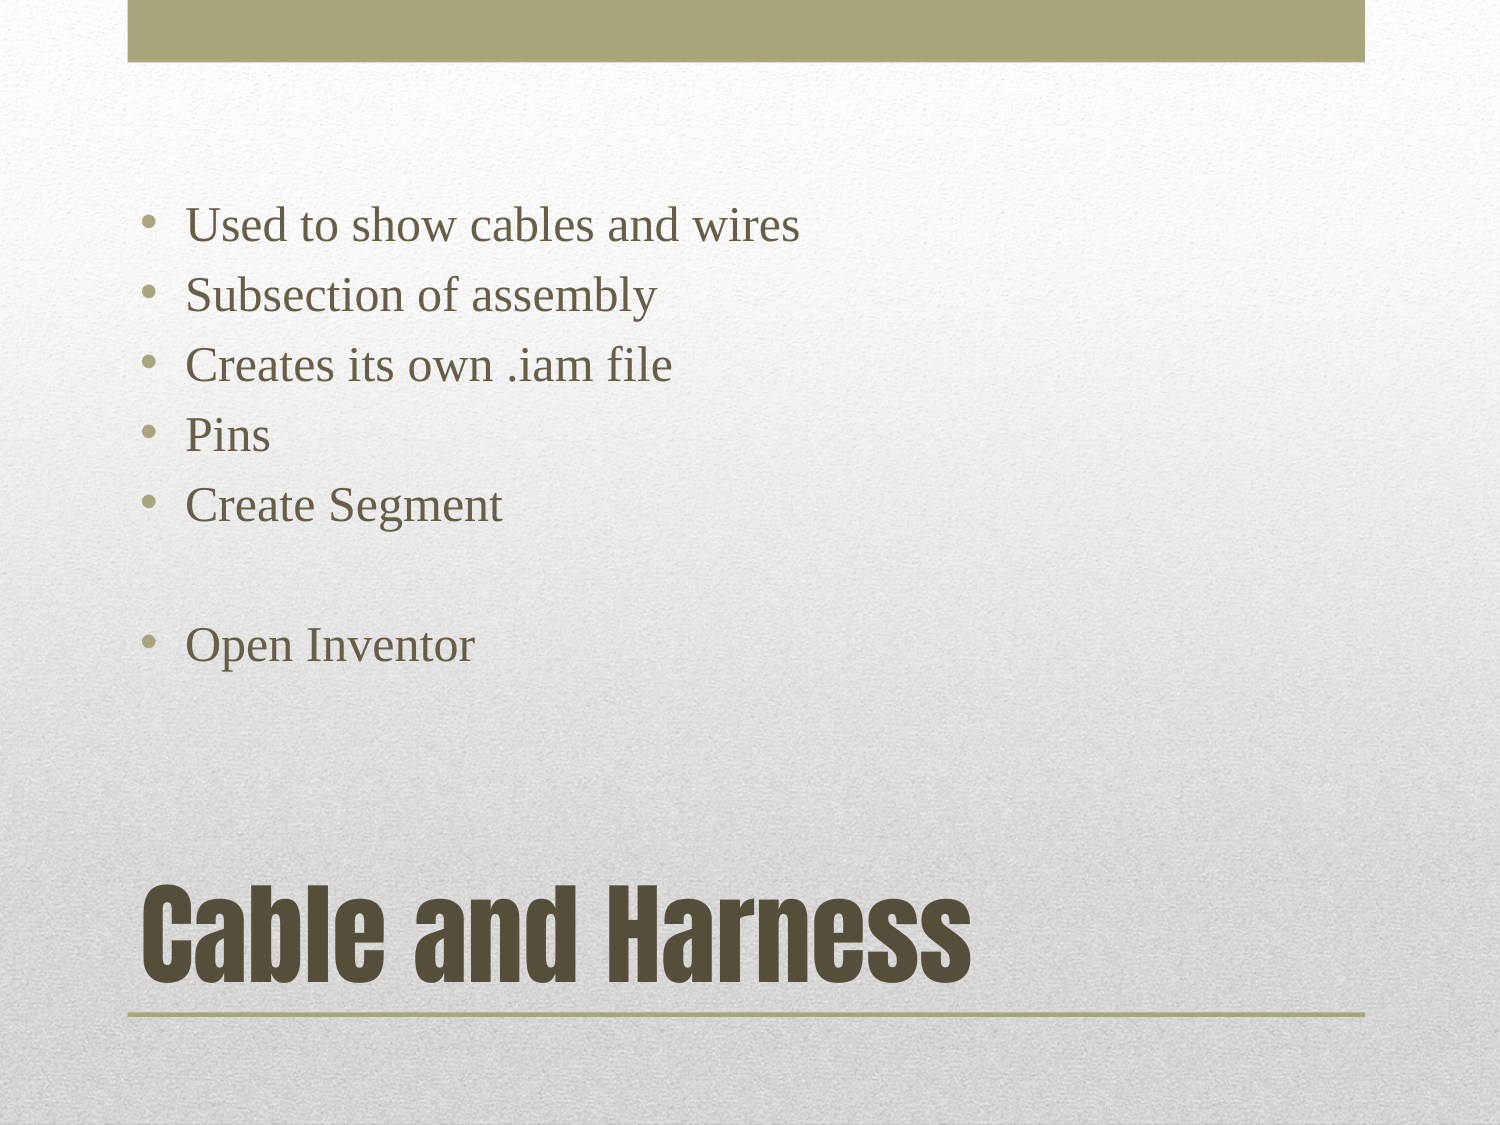

Used to show cables and wires
Subsection of assembly
Creates its own .iam file
Pins
Create Segment

Open Inventor
# Cable and Harness